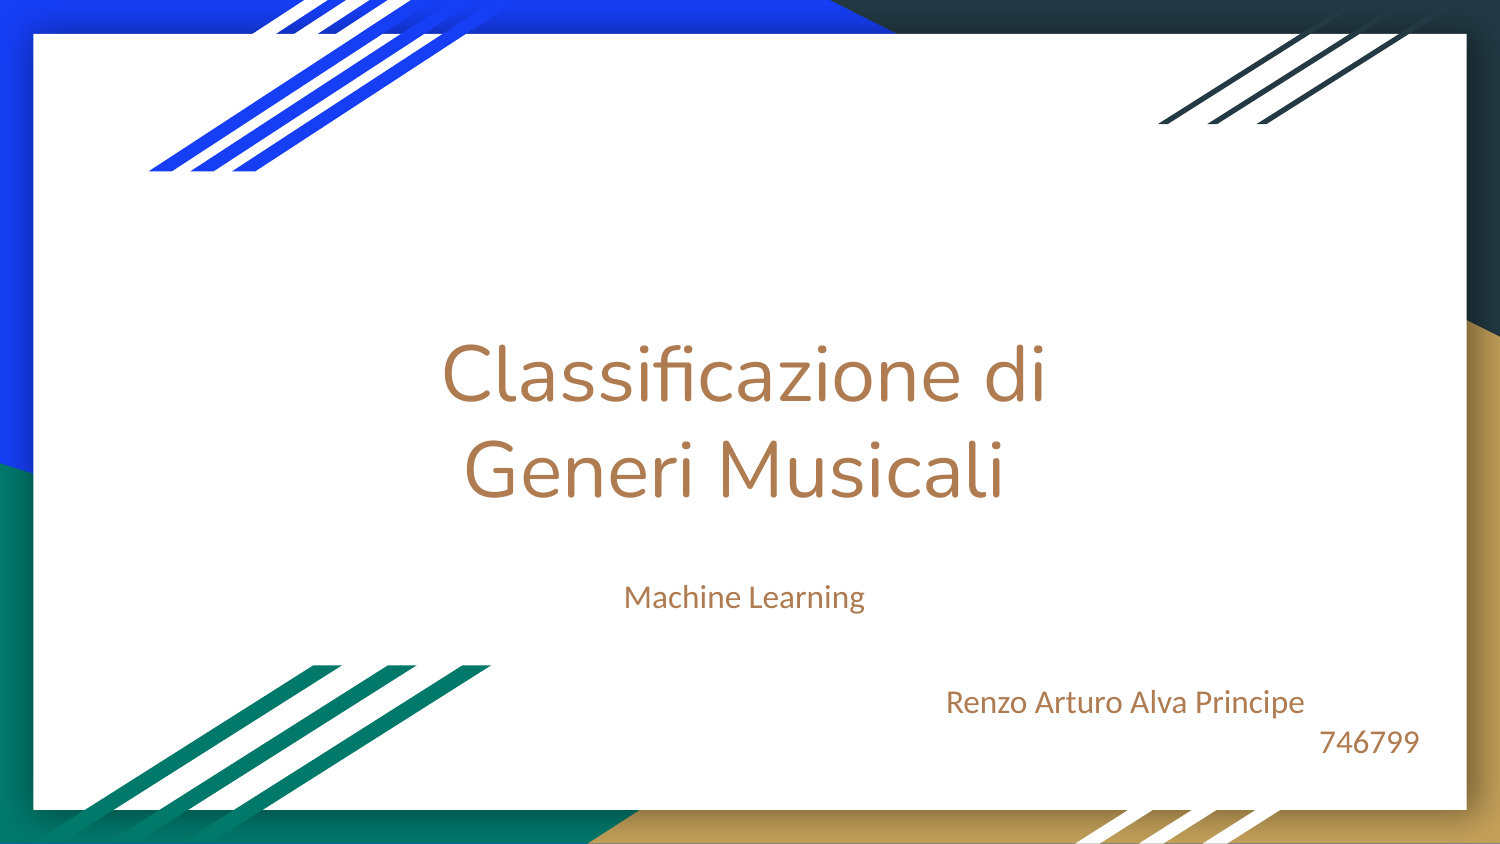

# Classificazione di Generi Musicali
Machine Learning
Renzo Arturo Alva Principe
			    746799